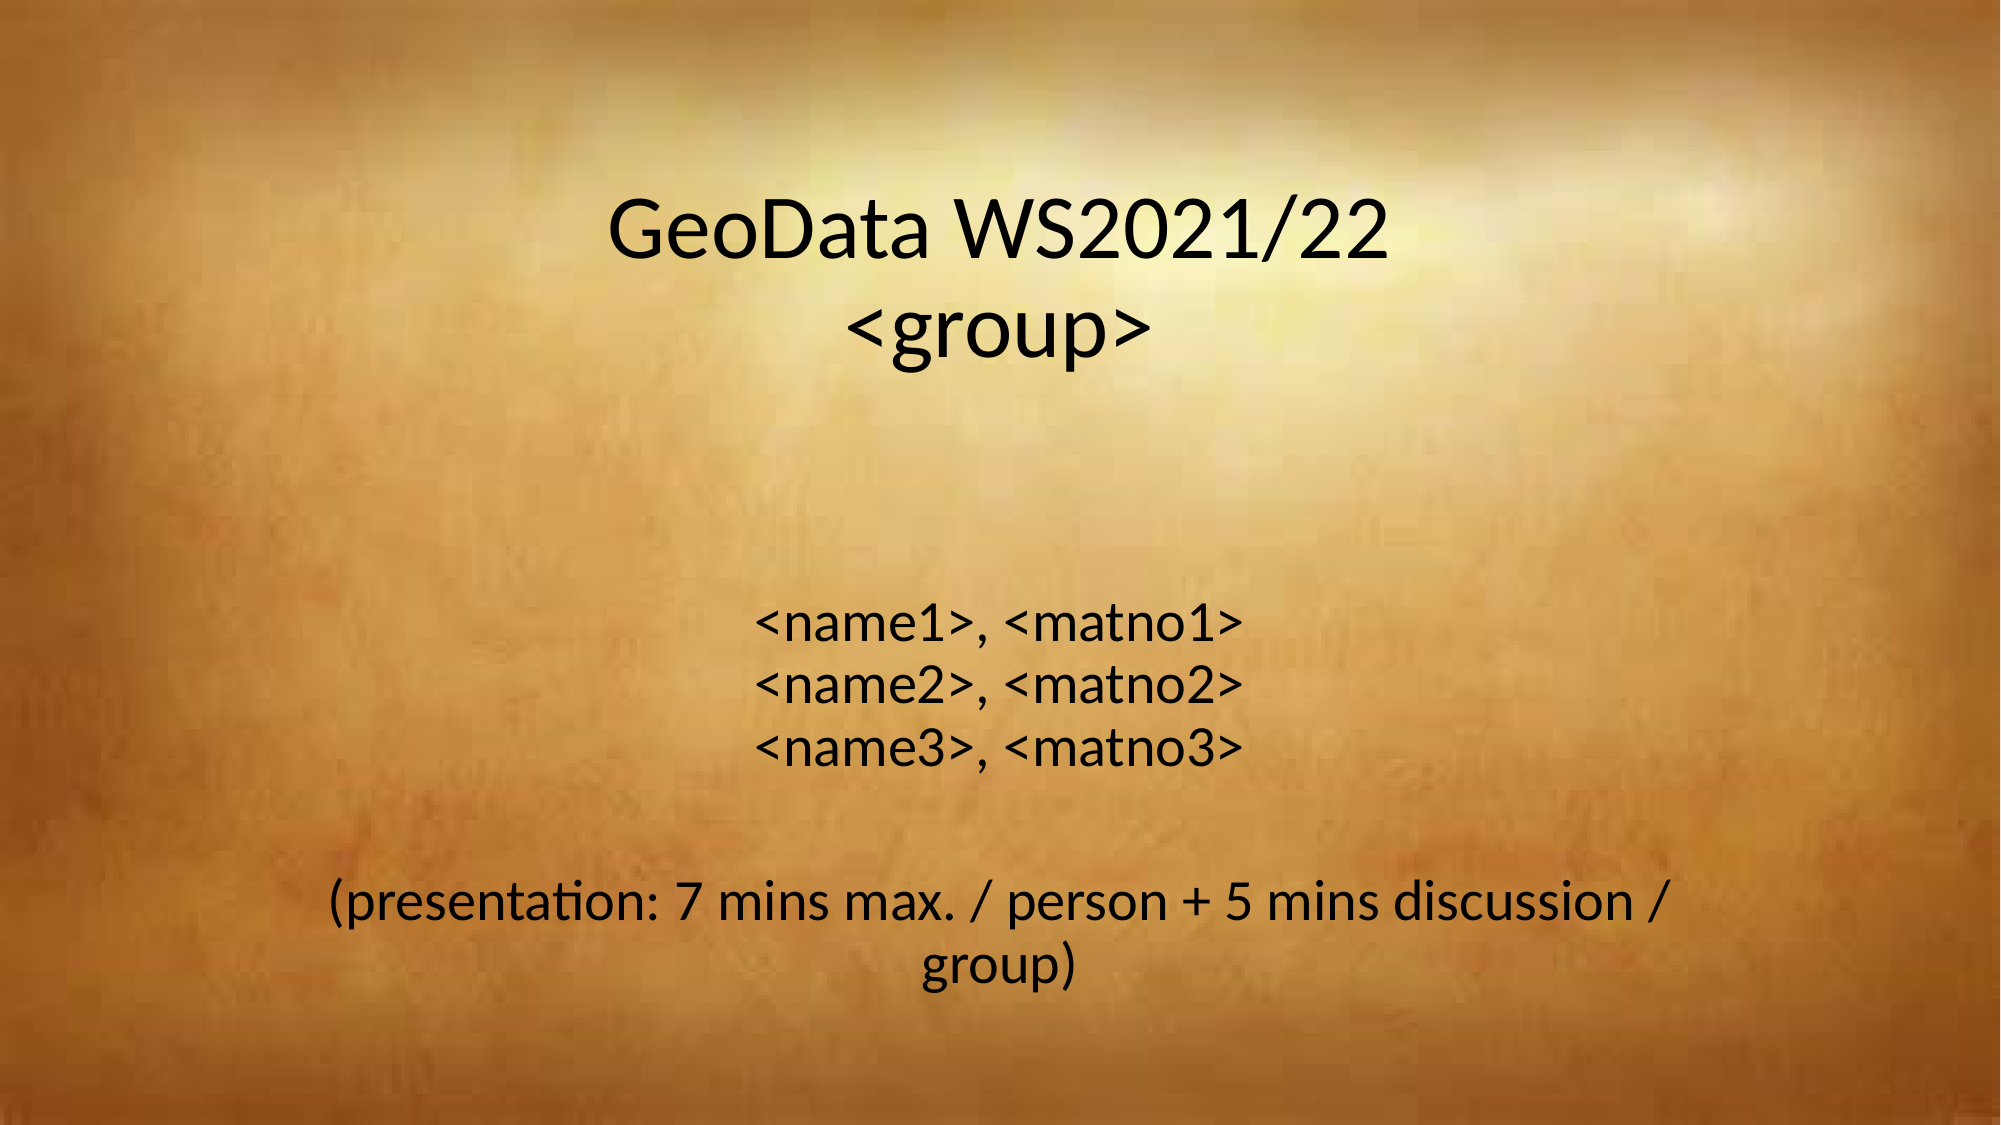

# GeoData WS2021/22 <group>
<name1>, <matno1>
<name2>, <matno2>
<name3>, <matno3>
(presentation: 7 mins max. / person + 5 mins discussion / group)